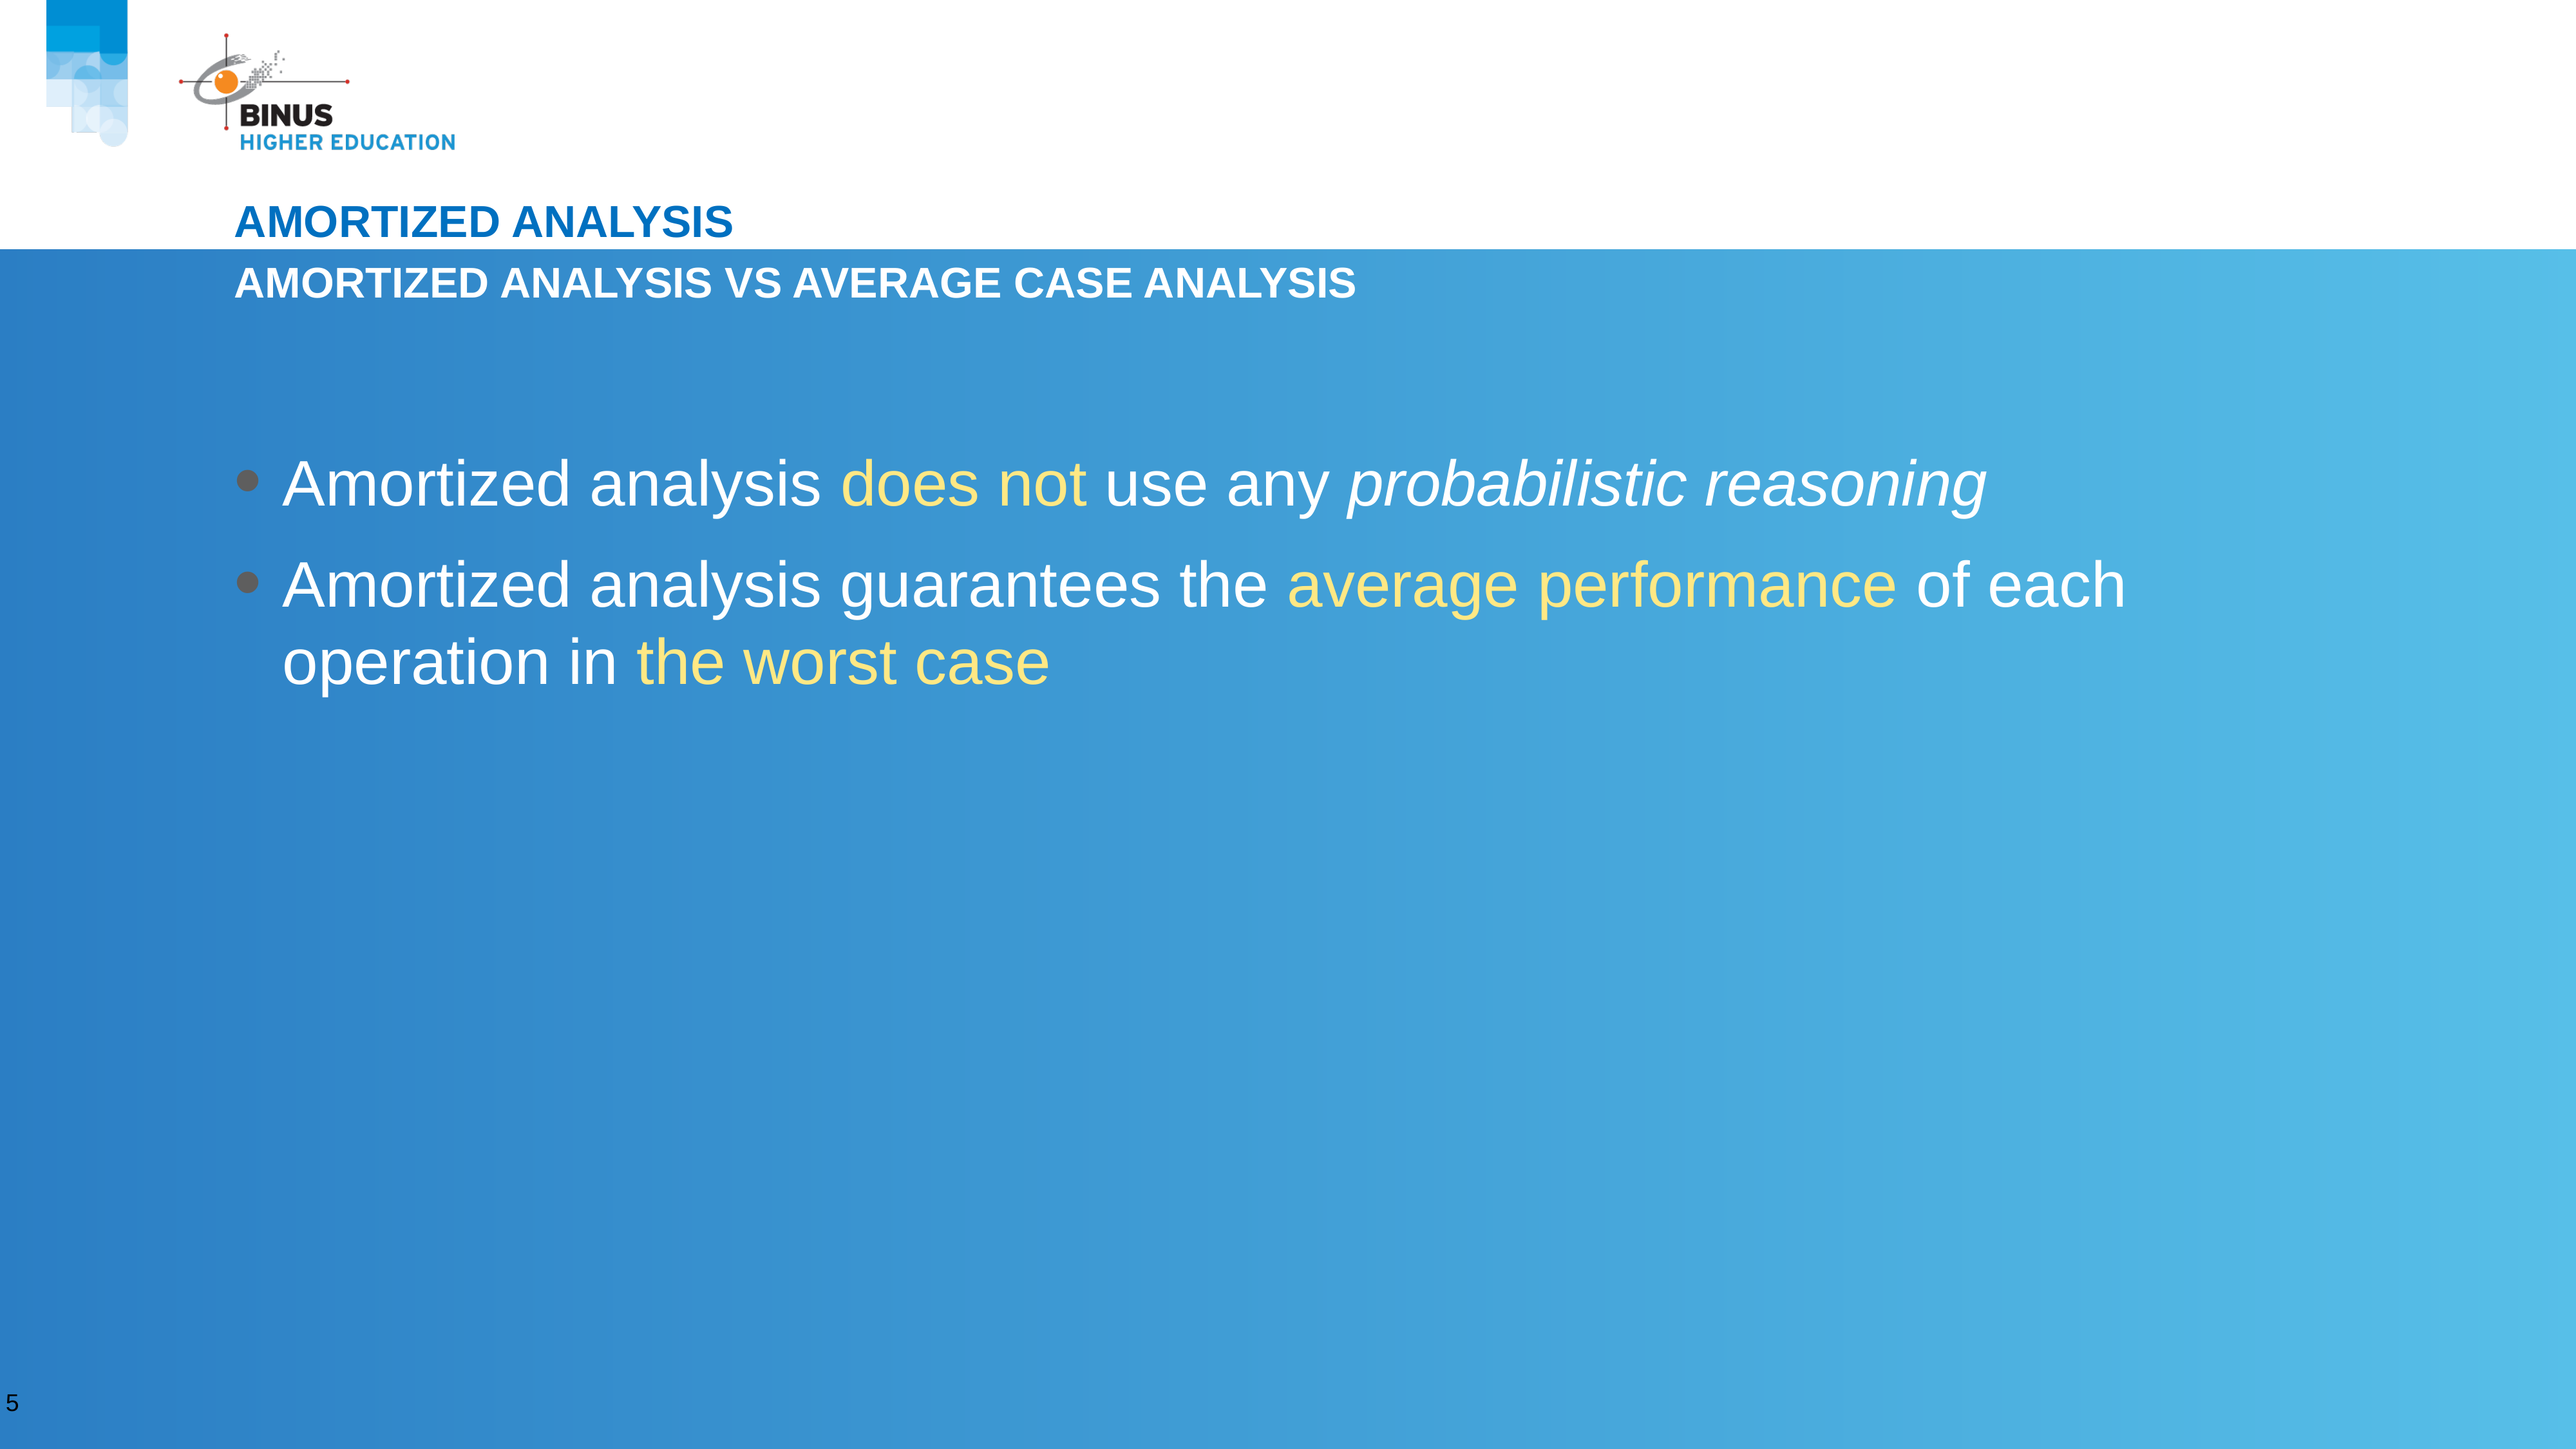

# Amortized Analysis
Amortized Analysis vs Average Case Analysis
Amortized analysis does not use any probabilistic reasoning
Amortized analysis guarantees the average performance of each operation in the worst case

5